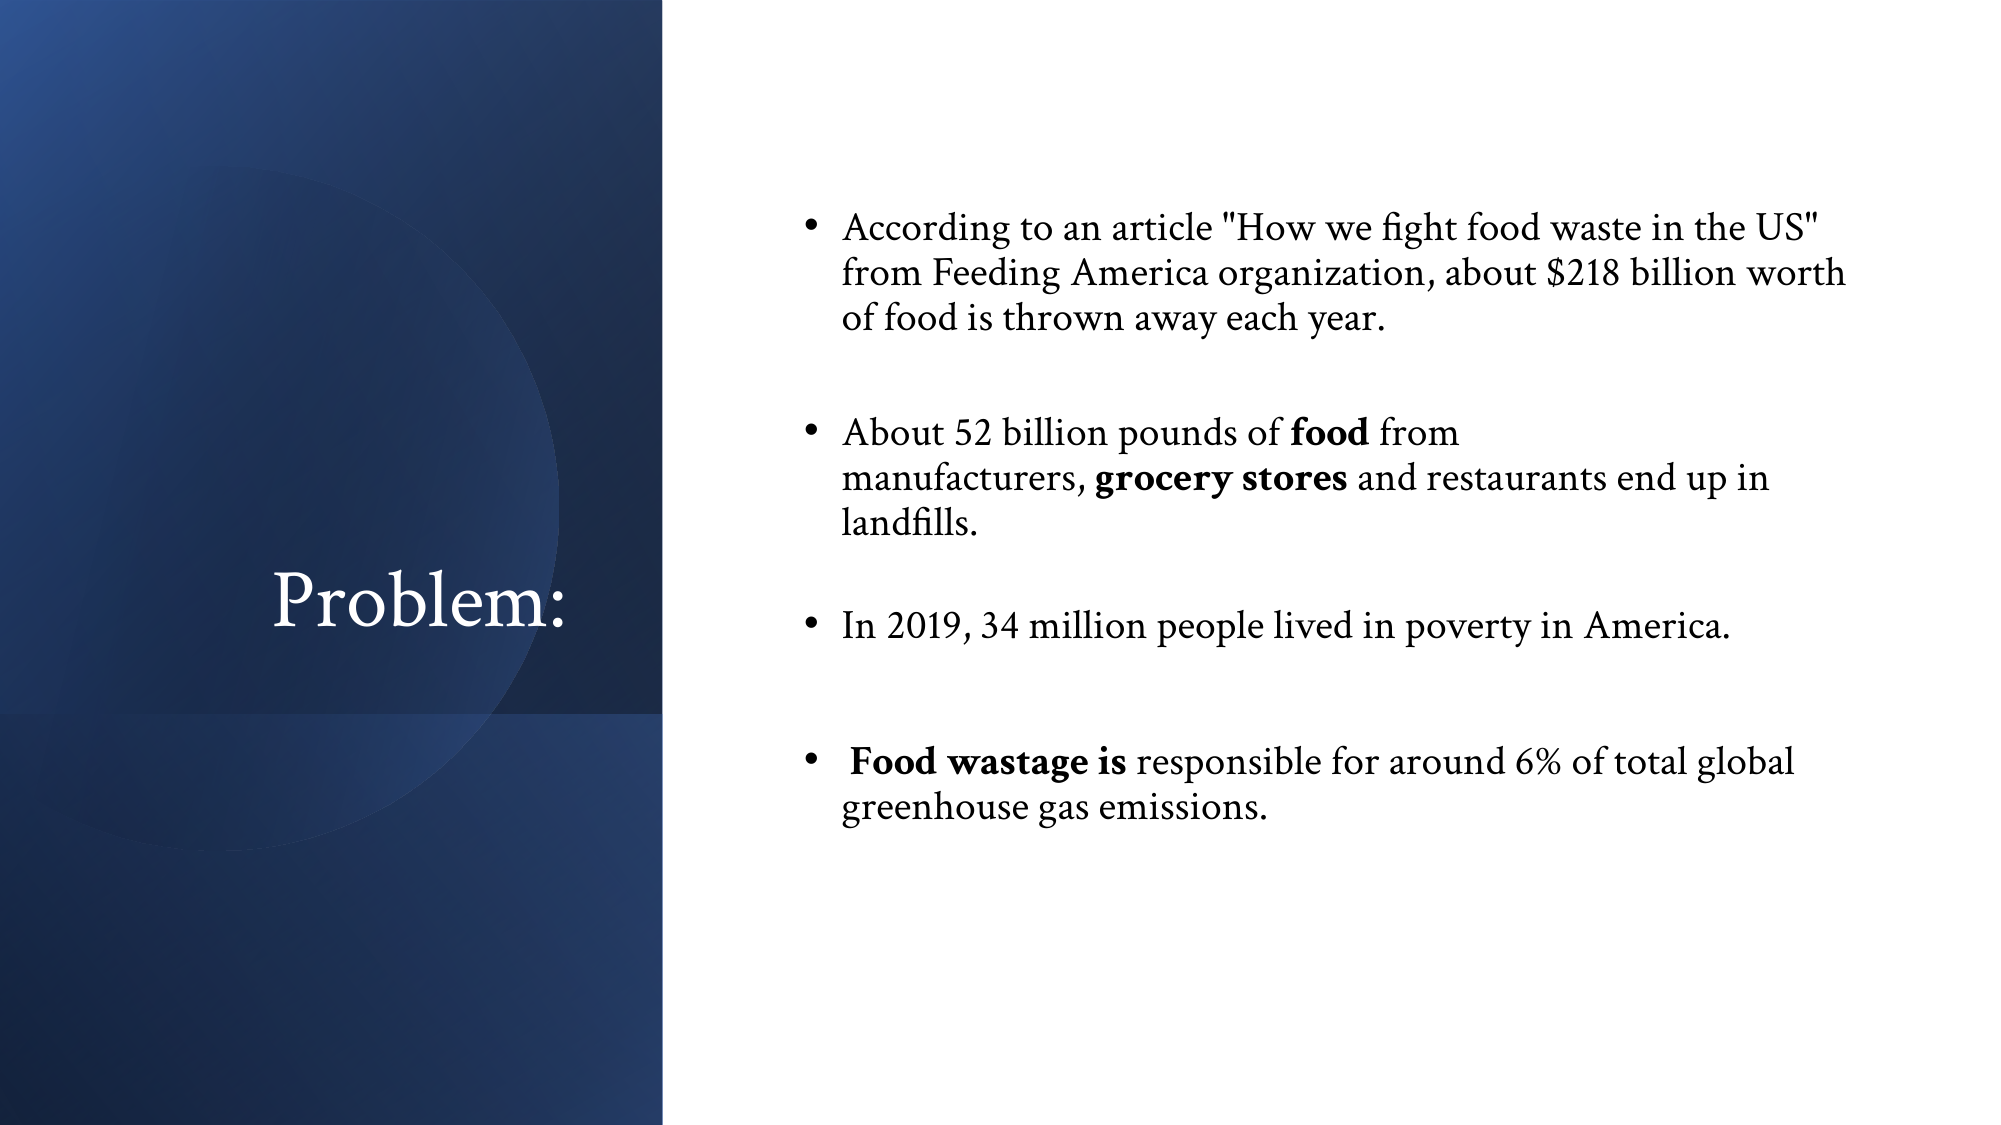

# Problem:
According to an article "How we fight food waste in the US" from Feeding America organization, about $218 billion worth of food is thrown away each year.

About 52 billion pounds of food from manufacturers, grocery stores and restaurants end up in landfills.
In 2019, 34 million people lived in poverty in America.

 Food wastage is responsible for around 6% of total global greenhouse gas emissions.